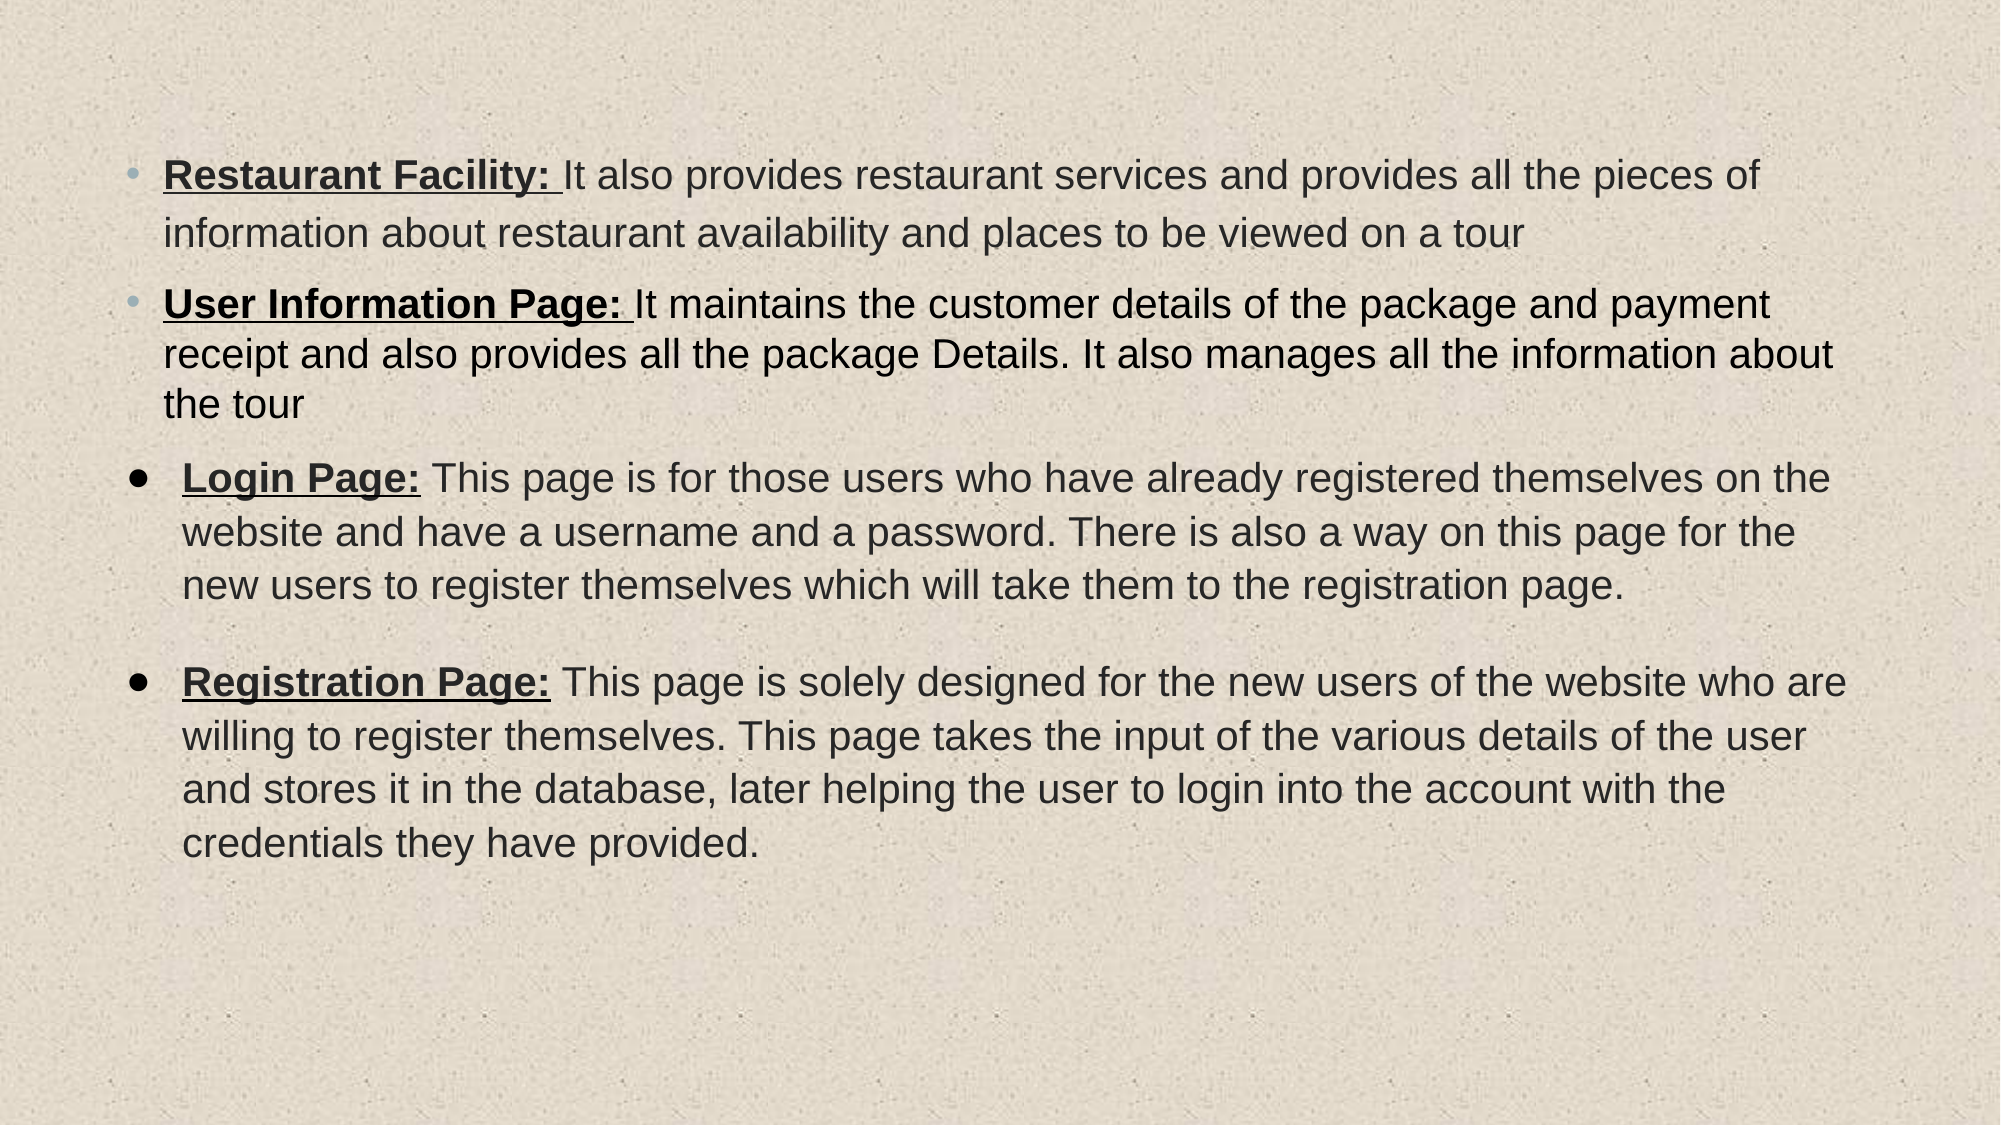

Restaurant Facility: It also provides restaurant services and provides all the pieces of information about restaurant availability and places to be viewed on a tour
User Information Page: It maintains the customer details of the package and payment receipt and also provides all the package Details. It also manages all the information about the tour
Login Page: This page is for those users who have already registered themselves on the website and have a username and a password. There is also a way on this page for the new users to register themselves which will take them to the registration page.
Registration Page: This page is solely designed for the new users of the website who are willing to register themselves. This page takes the input of the various details of the user and stores it in the database, later helping the user to login into the account with the credentials they have provided.